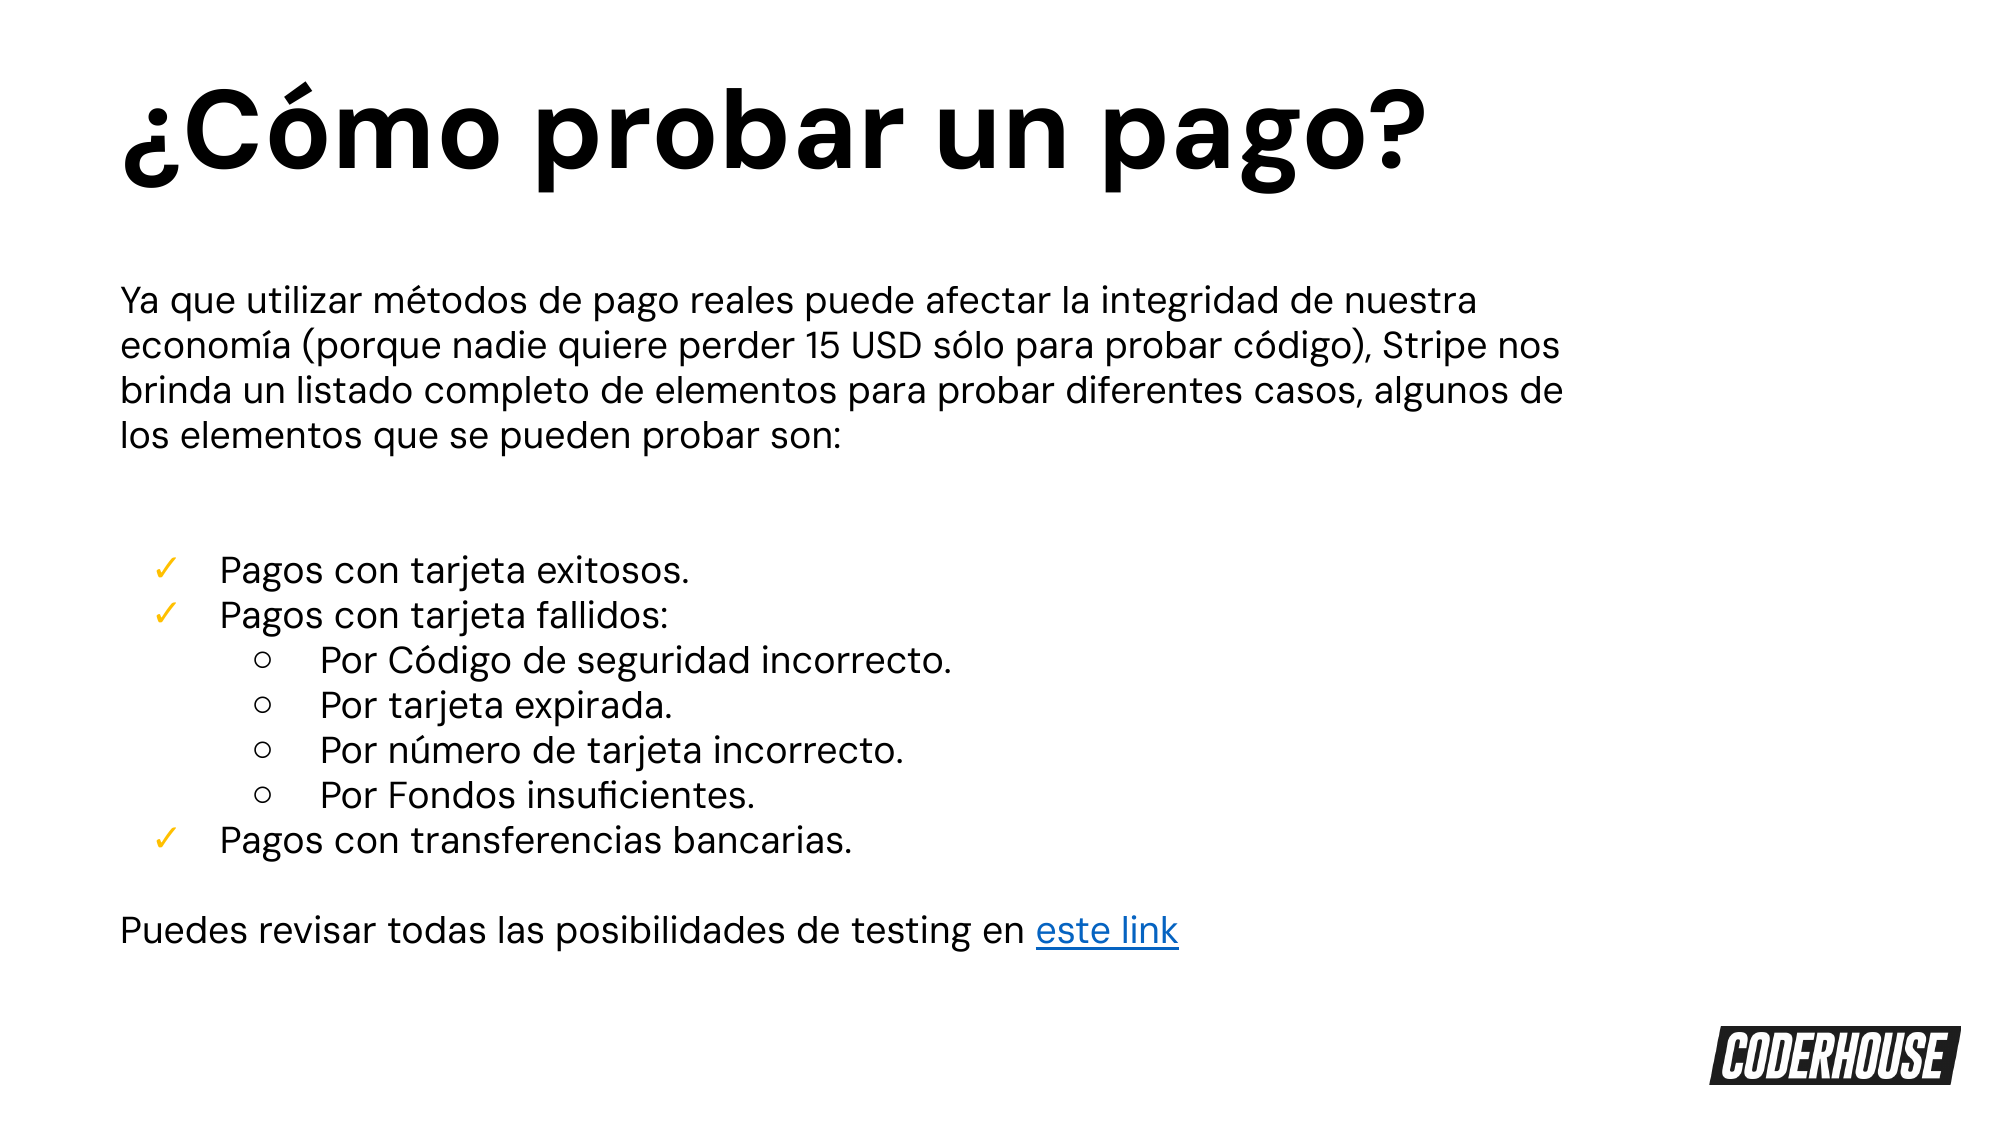

¿Cómo probar un pago?

Ya que utilizar métodos de pago reales puede afectar la integridad de nuestra economía (porque nadie quiere perder 15 USD sólo para probar código), Stripe nos brinda un listado completo de elementos para probar diferentes casos, algunos de los elementos que se pueden probar son:

Pagos con tarjeta exitosos.
Pagos con tarjeta fallidos:
Por Código de seguridad incorrecto.
Por tarjeta expirada.
Por número de tarjeta incorrecto.
Por Fondos insuficientes.
Pagos con transferencias bancarias.

Puedes revisar todas las posibilidades de testing en este link